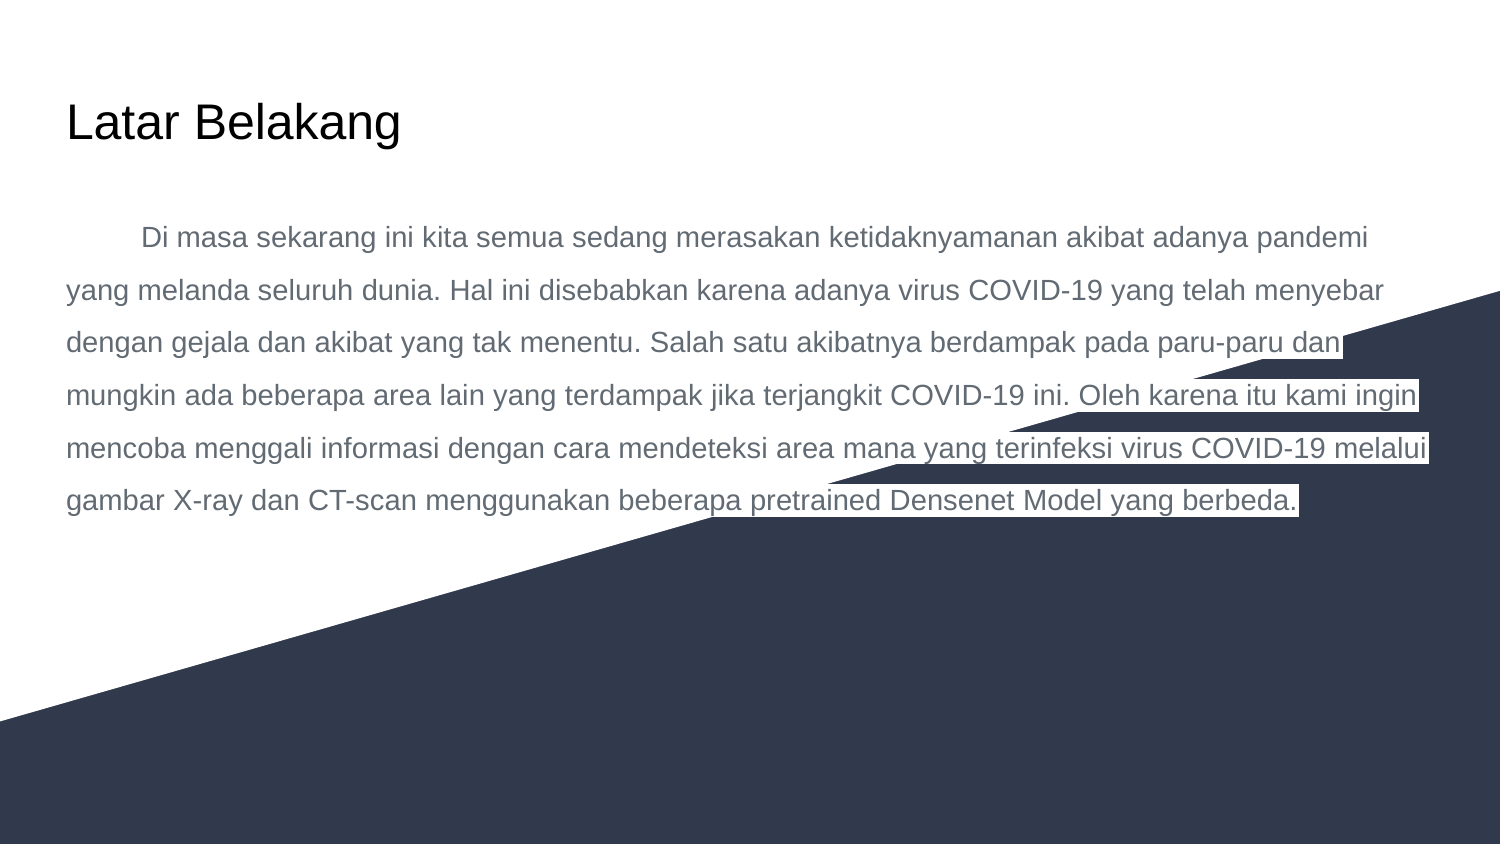

# Latar Belakang
Di masa sekarang ini kita semua sedang merasakan ketidaknyamanan akibat adanya pandemi yang melanda seluruh dunia. Hal ini disebabkan karena adanya virus COVID-19 yang telah menyebar dengan gejala dan akibat yang tak menentu. Salah satu akibatnya berdampak pada paru-paru dan mungkin ada beberapa area lain yang terdampak jika terjangkit COVID-19 ini. Oleh karena itu kami ingin mencoba menggali informasi dengan cara mendeteksi area mana yang terinfeksi virus COVID-19 melalui gambar X-ray dan CT-scan menggunakan beberapa pretrained Densenet Model yang berbeda.